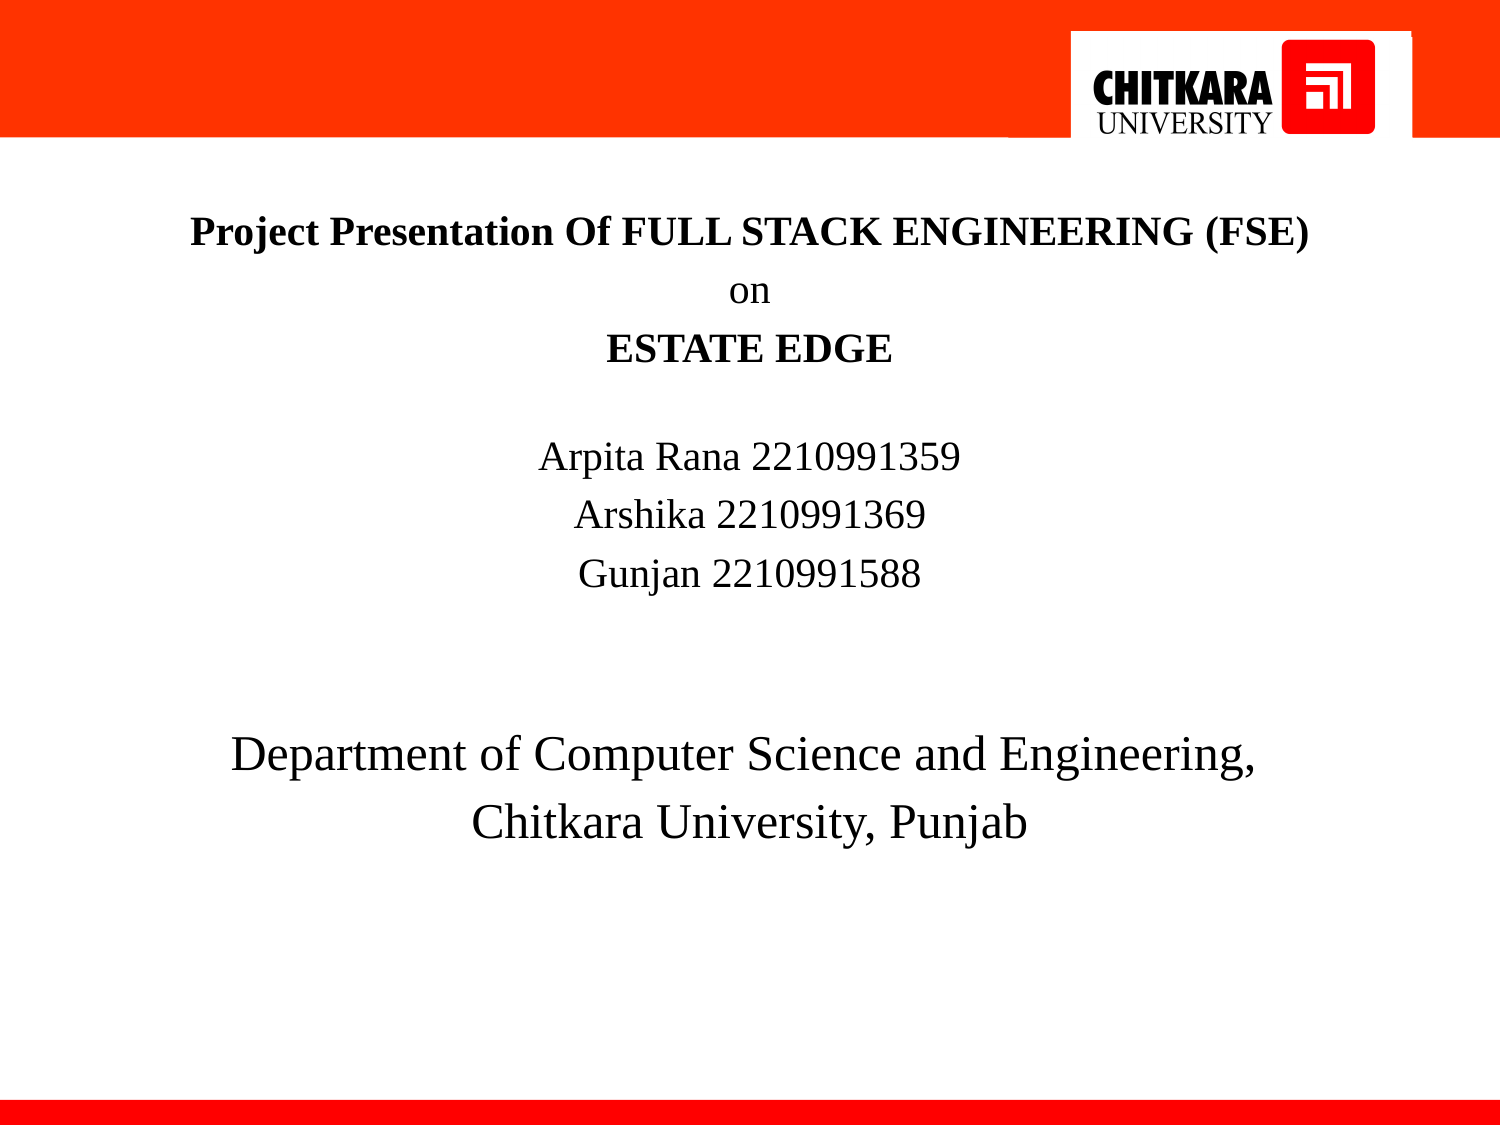

Project Presentation Of FULL STACK ENGINEERING (FSE)
on
ESTATE EDGE
Arpita Rana 2210991359
Arshika 2210991369
Gunjan 2210991588

Department of Computer Science and Engineering,
Chitkara University, Punjab